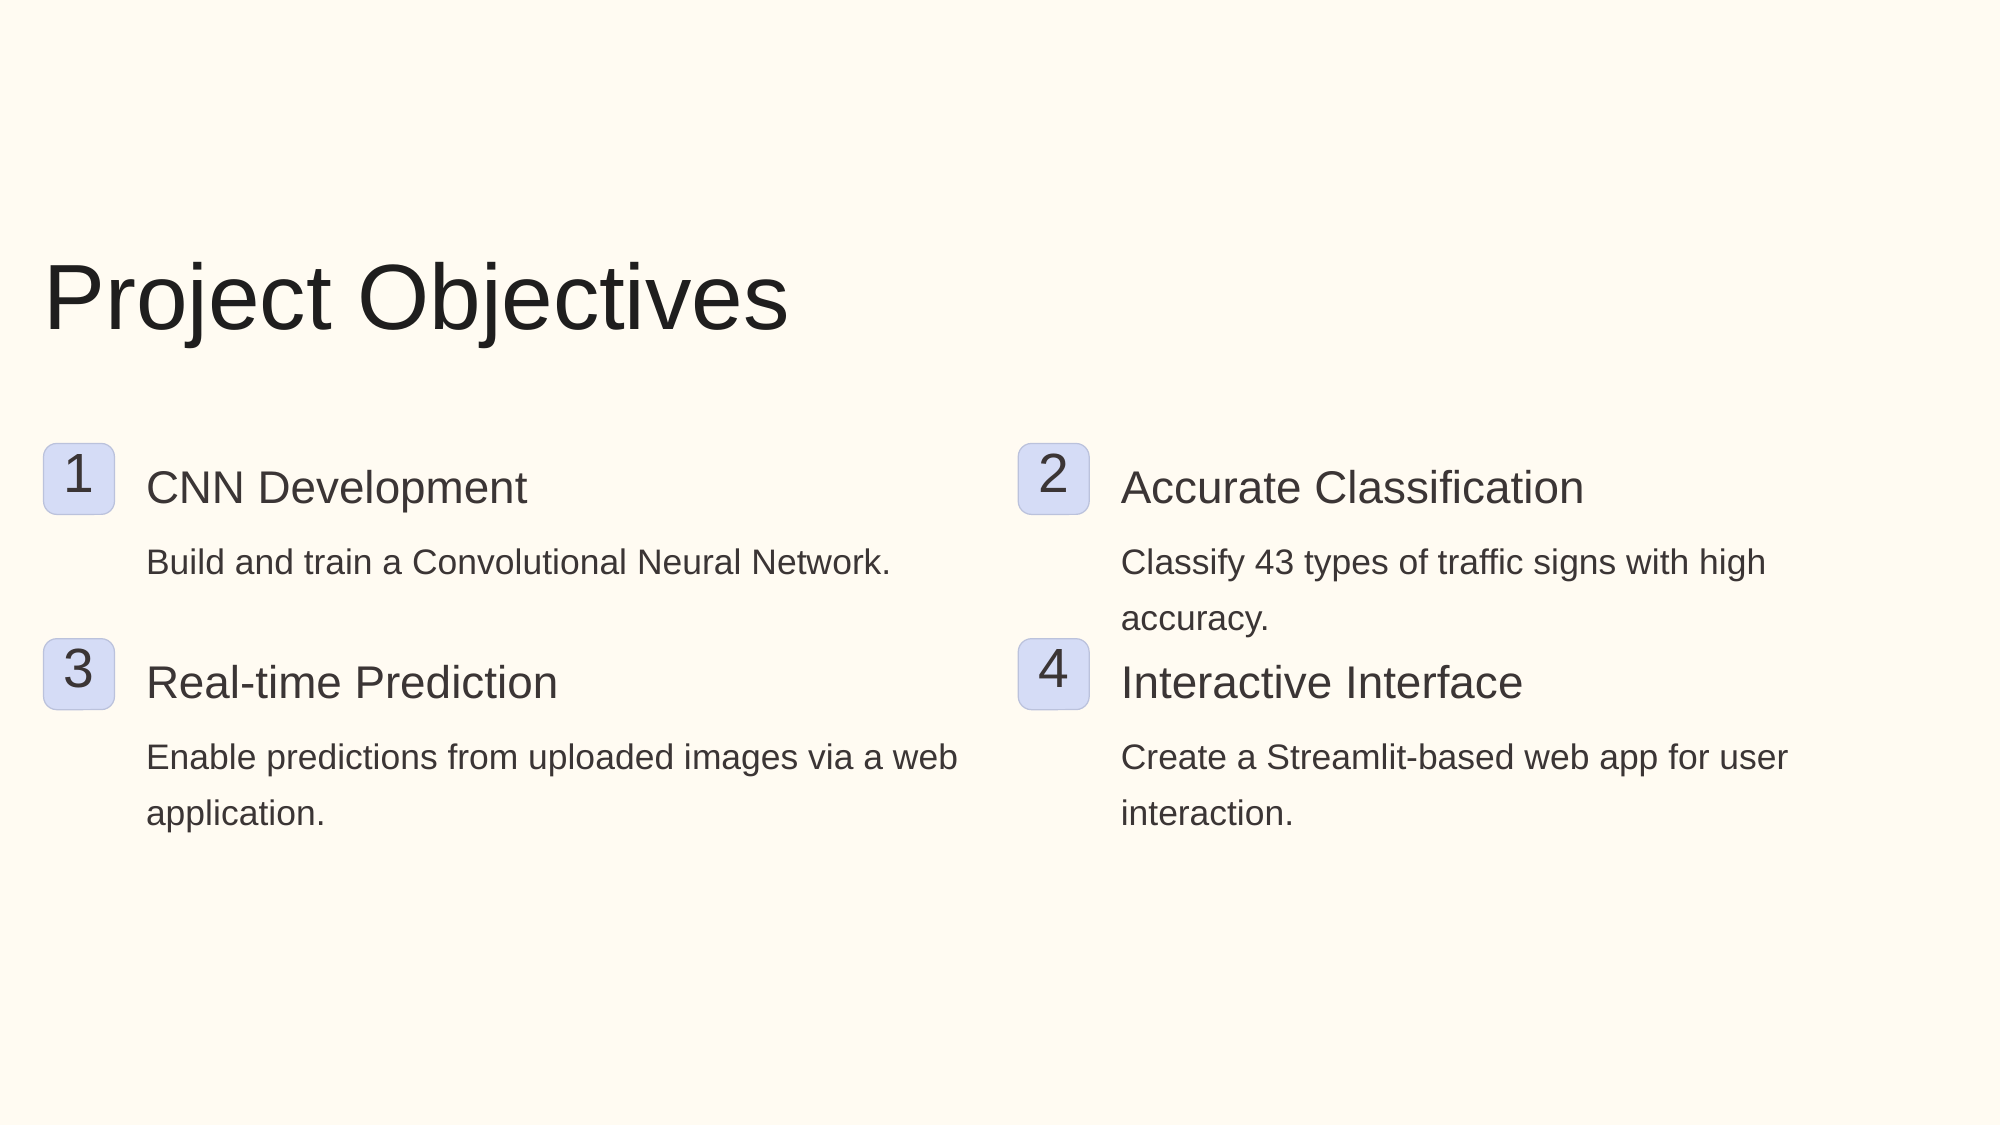

Project Objectives

1
2
CNN Development
Accurate Classification
Build and train a Convolutional Neural Network.
Classify 43 types of traffic signs with high
accuracy.

3
4
Real-time Prediction
Interactive Interface
Enable predictions from uploaded images via a web application.
Create a Streamlit-based web app for user interaction.